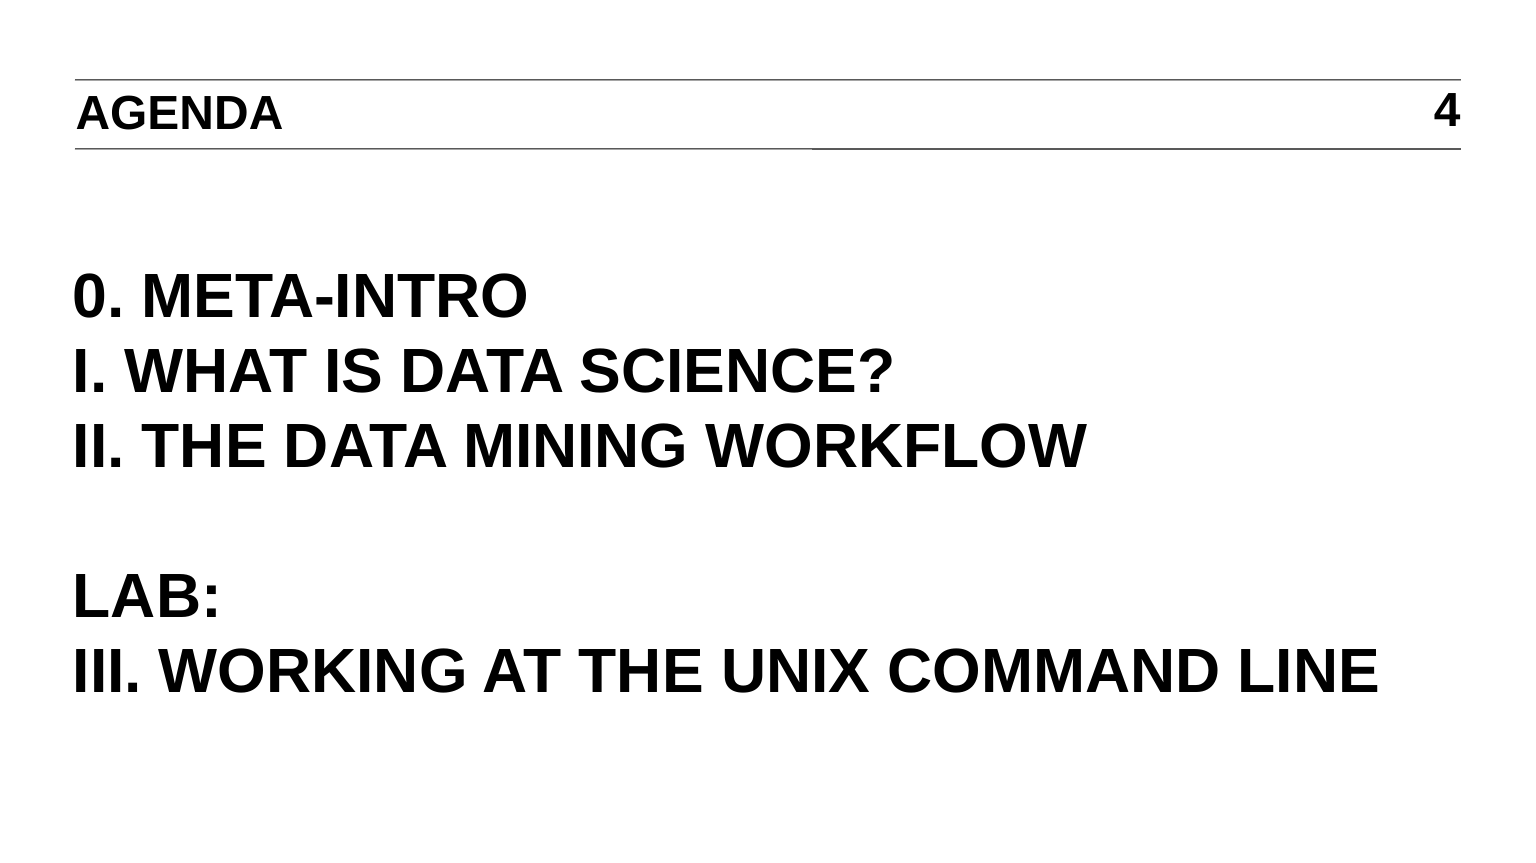

agenda

4
# 0. Meta-intro I. What is data science? II. The Data mining workflow Lab: III. Working at the unix command line